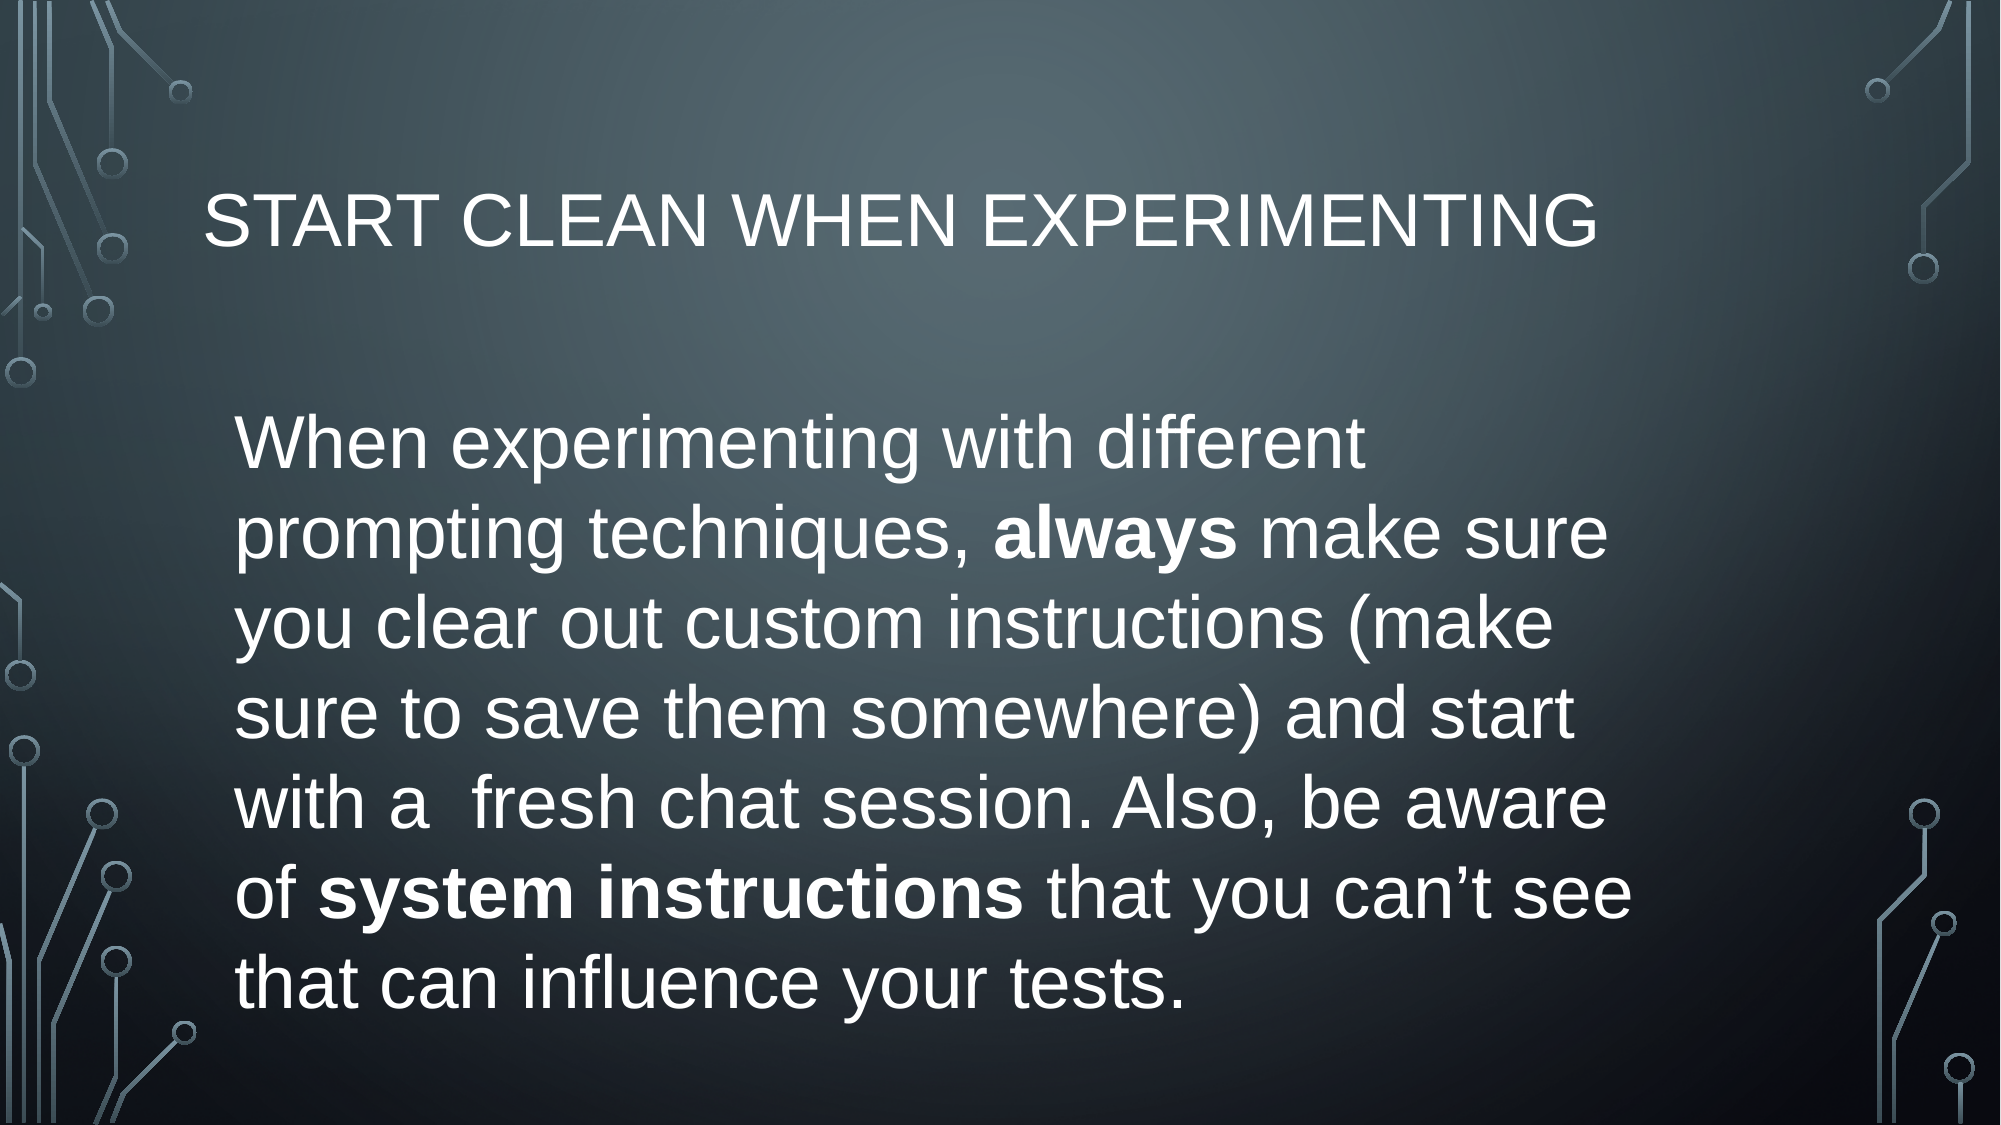

# start clean when experimenting
When experimenting with different prompting techniques, always make sure you clear out custom instructions (make sure to save them somewhere) and start with a  fresh chat session. Also, be aware of system instructions that you can’t see that can influence your tests.